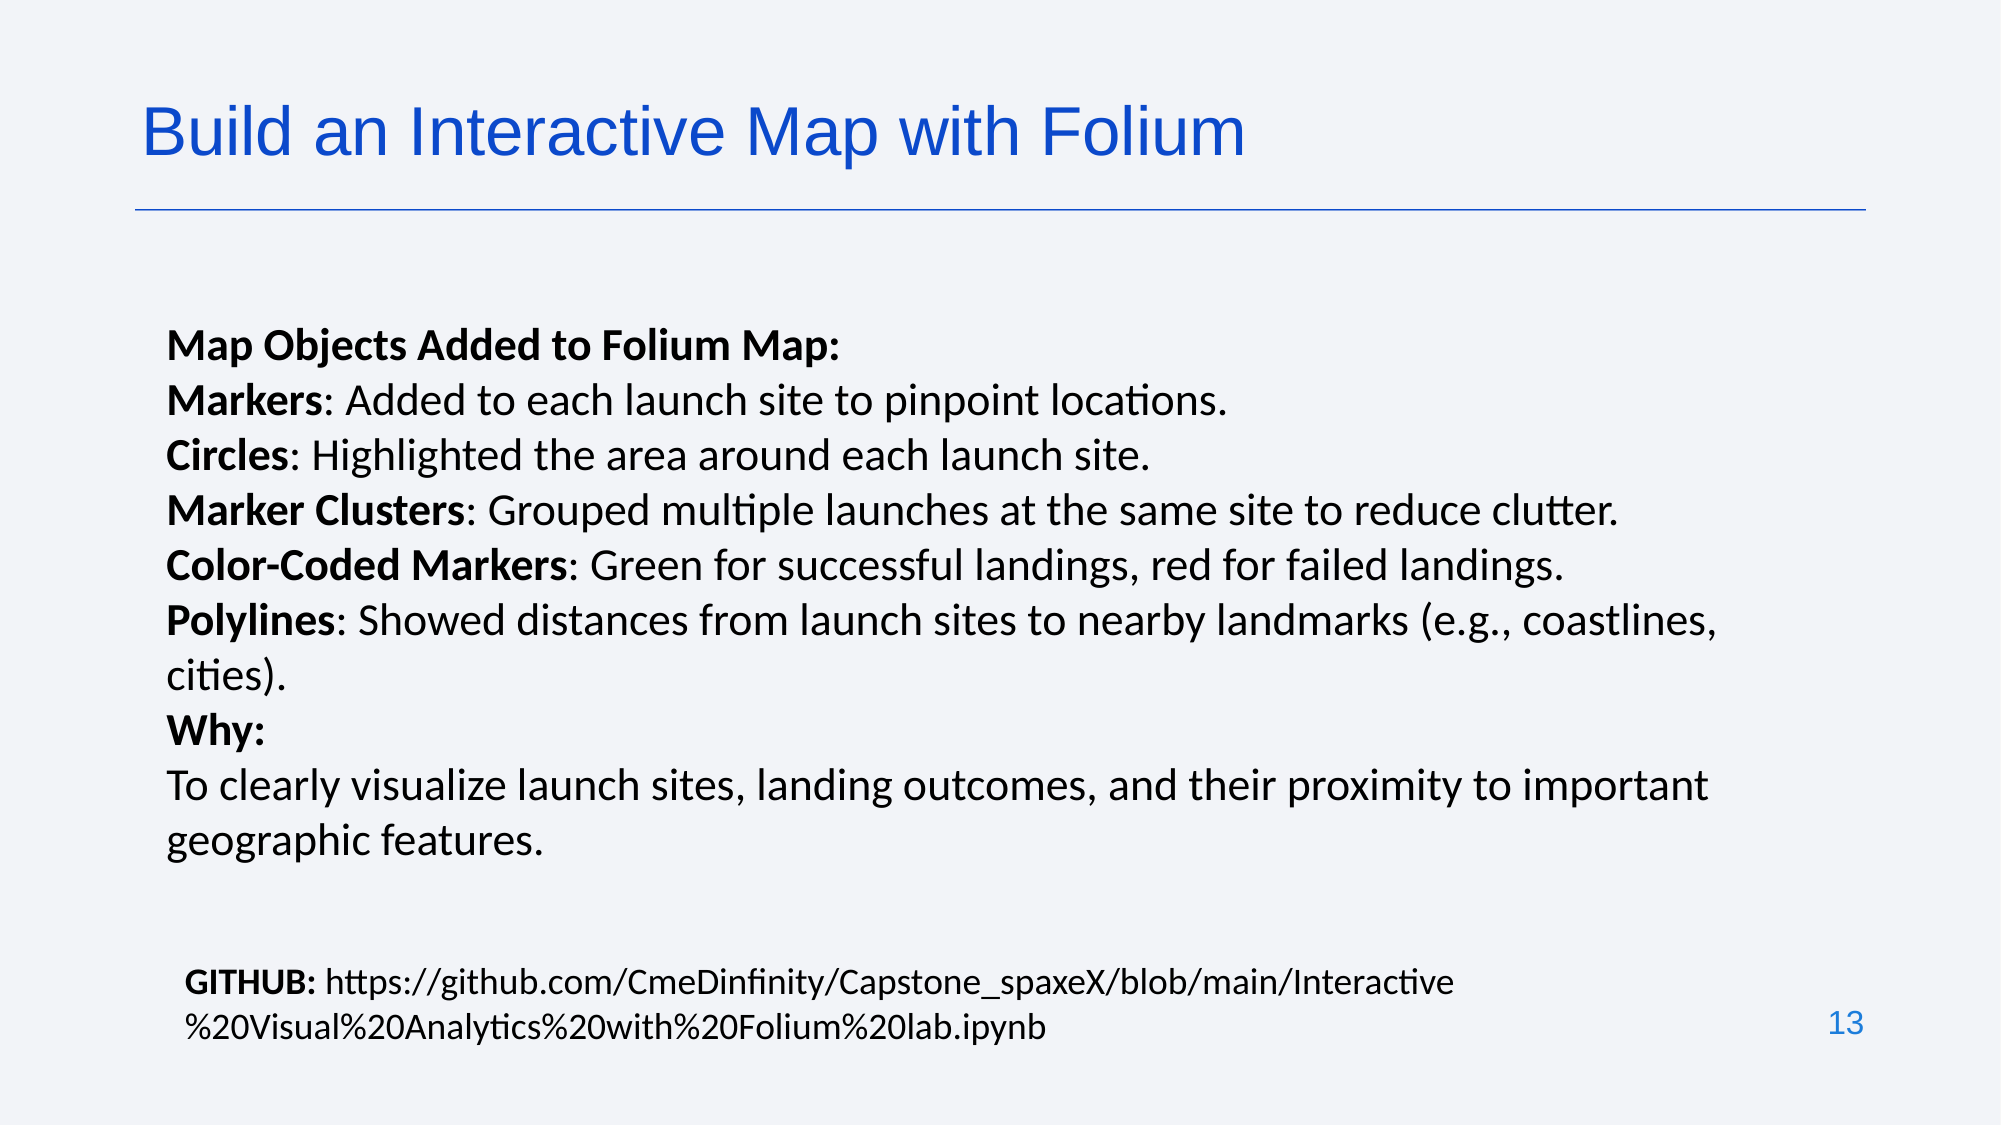

Build an Interactive Map with Folium
Map Objects Added to Folium Map:
Markers: Added to each launch site to pinpoint locations.
Circles: Highlighted the area around each launch site.
Marker Clusters: Grouped multiple launches at the same site to reduce clutter.
Color-Coded Markers: Green for successful landings, red for failed landings.
Polylines: Showed distances from launch sites to nearby landmarks (e.g., coastlines, cities).
Why:
To clearly visualize launch sites, landing outcomes, and their proximity to important geographic features.

GITHUB: https://github.com/CmeDinfinity/Capstone_spaxeX/blob/main/Interactive%20Visual%20Analytics%20with%20Folium%20lab.ipynb

13